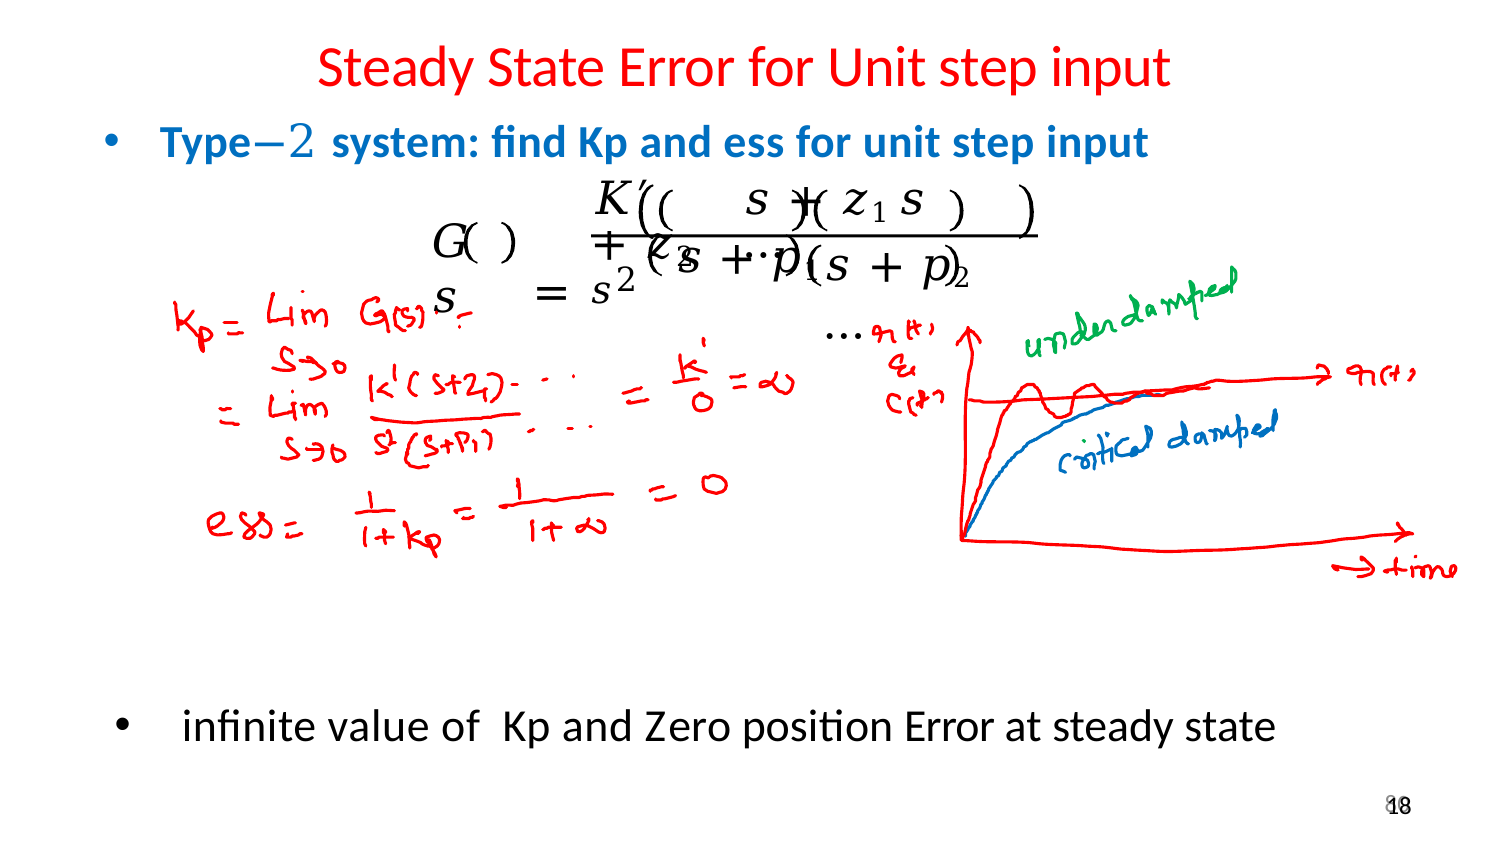

# Steady State Error for Unit step input
Type−2 system: find Kp and ess for unit step input
𝐾′	𝑠 + 𝑧1	𝑠 + 𝑧2	…
=

𝐺 𝑠
𝑠 + 𝑝2	…

𝑠2
 𝑠 + 𝑝1

 infinite value of  Kp and Zero position Error at steady state

80
18